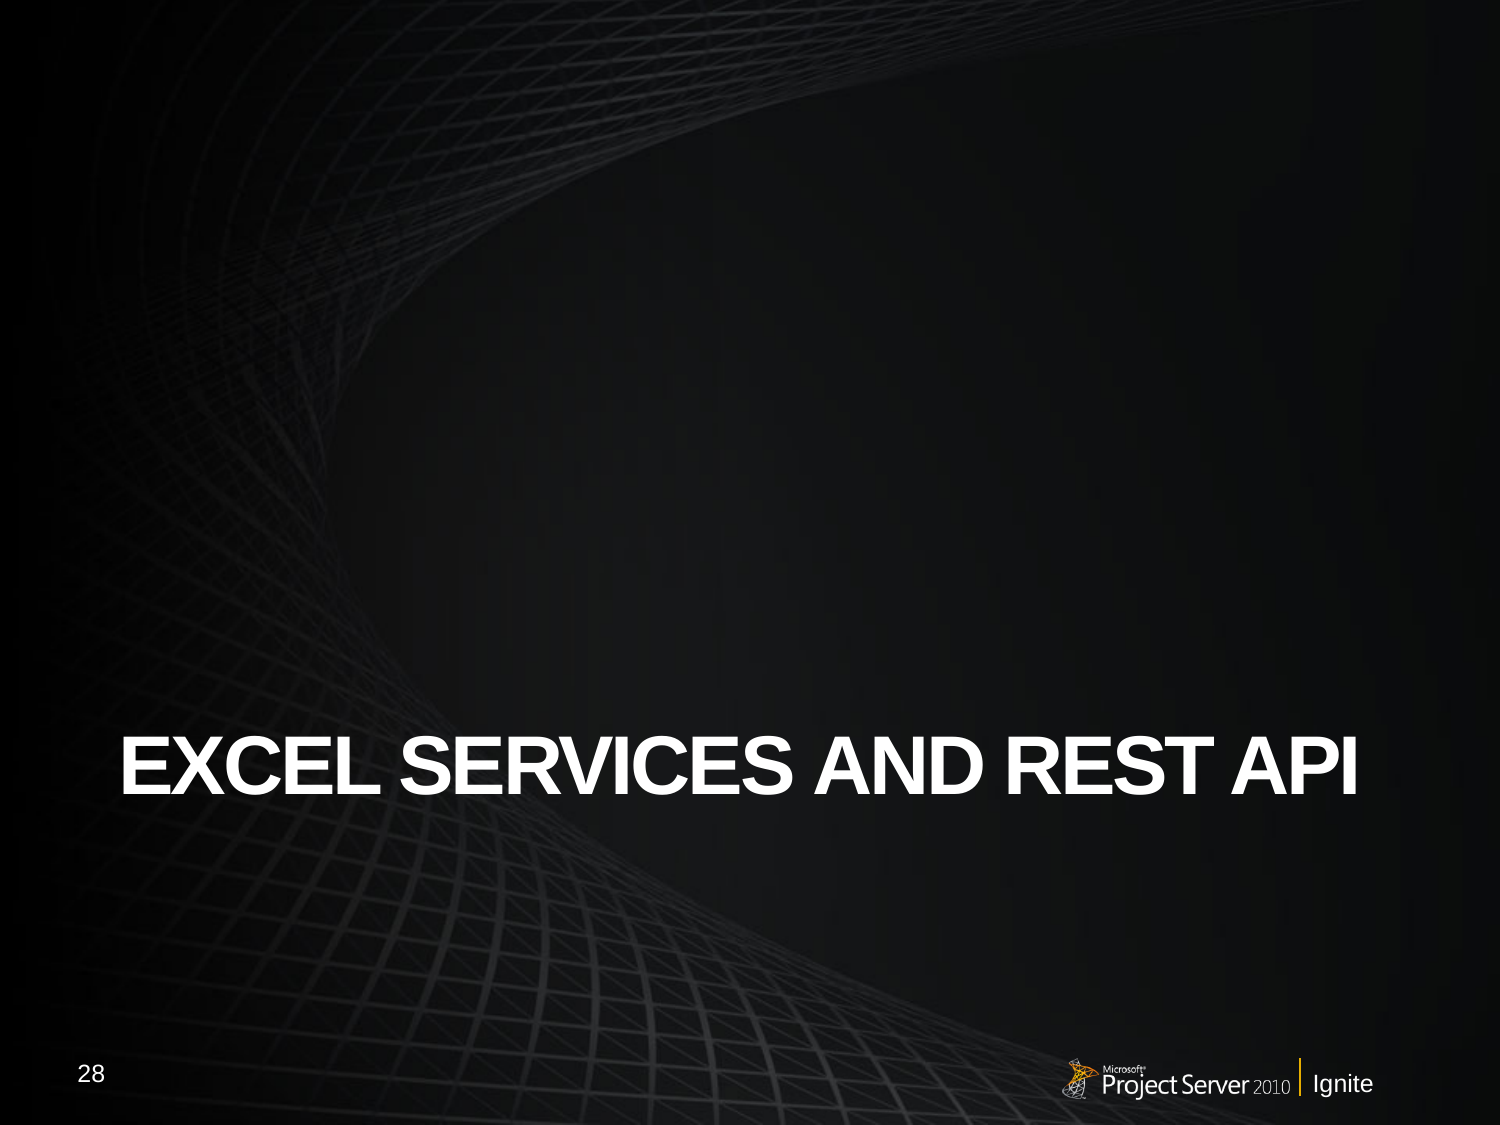

# Excel Services and REST API
28